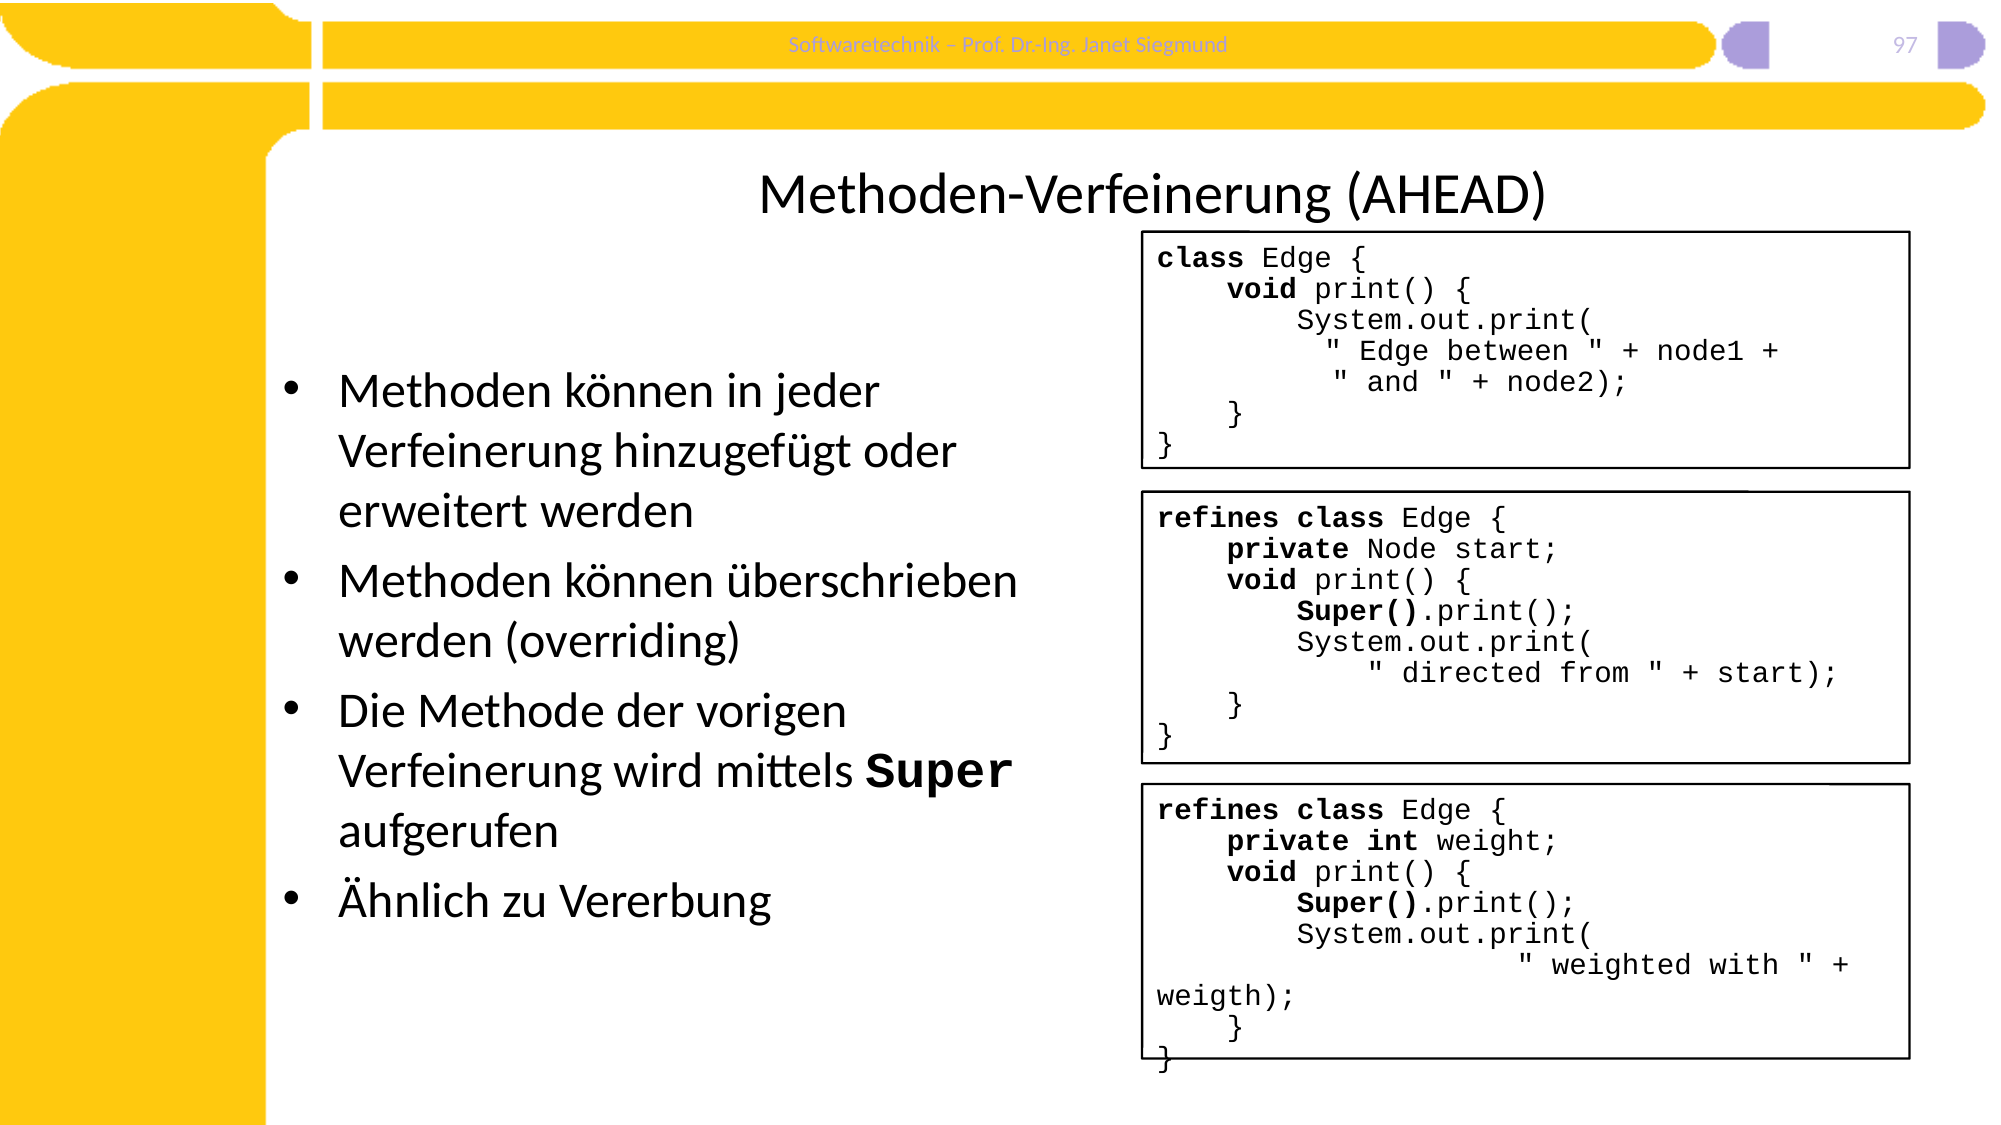

97
# Methoden-Verfeinerung (AHEAD)
class Edge {
    void print() {
        System.out.print(
  	 " Edge between " + node1 +
          " and " + node2);
    }
}
Methoden können in jeder Verfeinerung hinzugefügt oder erweitert werden
Methoden können überschrieben werden (overriding)
Die Methode der vorigen Verfeinerung wird mittels Super aufgerufen
Ähnlich zu Vererbung
refines class Edge {
    private Node start;
    void print() {
        Super().print();
        System.out.print(
            " directed from " + start);
    }
}
refines class Edge {
    private int weight;
    void print() {
        Super().print();
        System.out.print(
	            " weighted with " + weigth);
    }
}